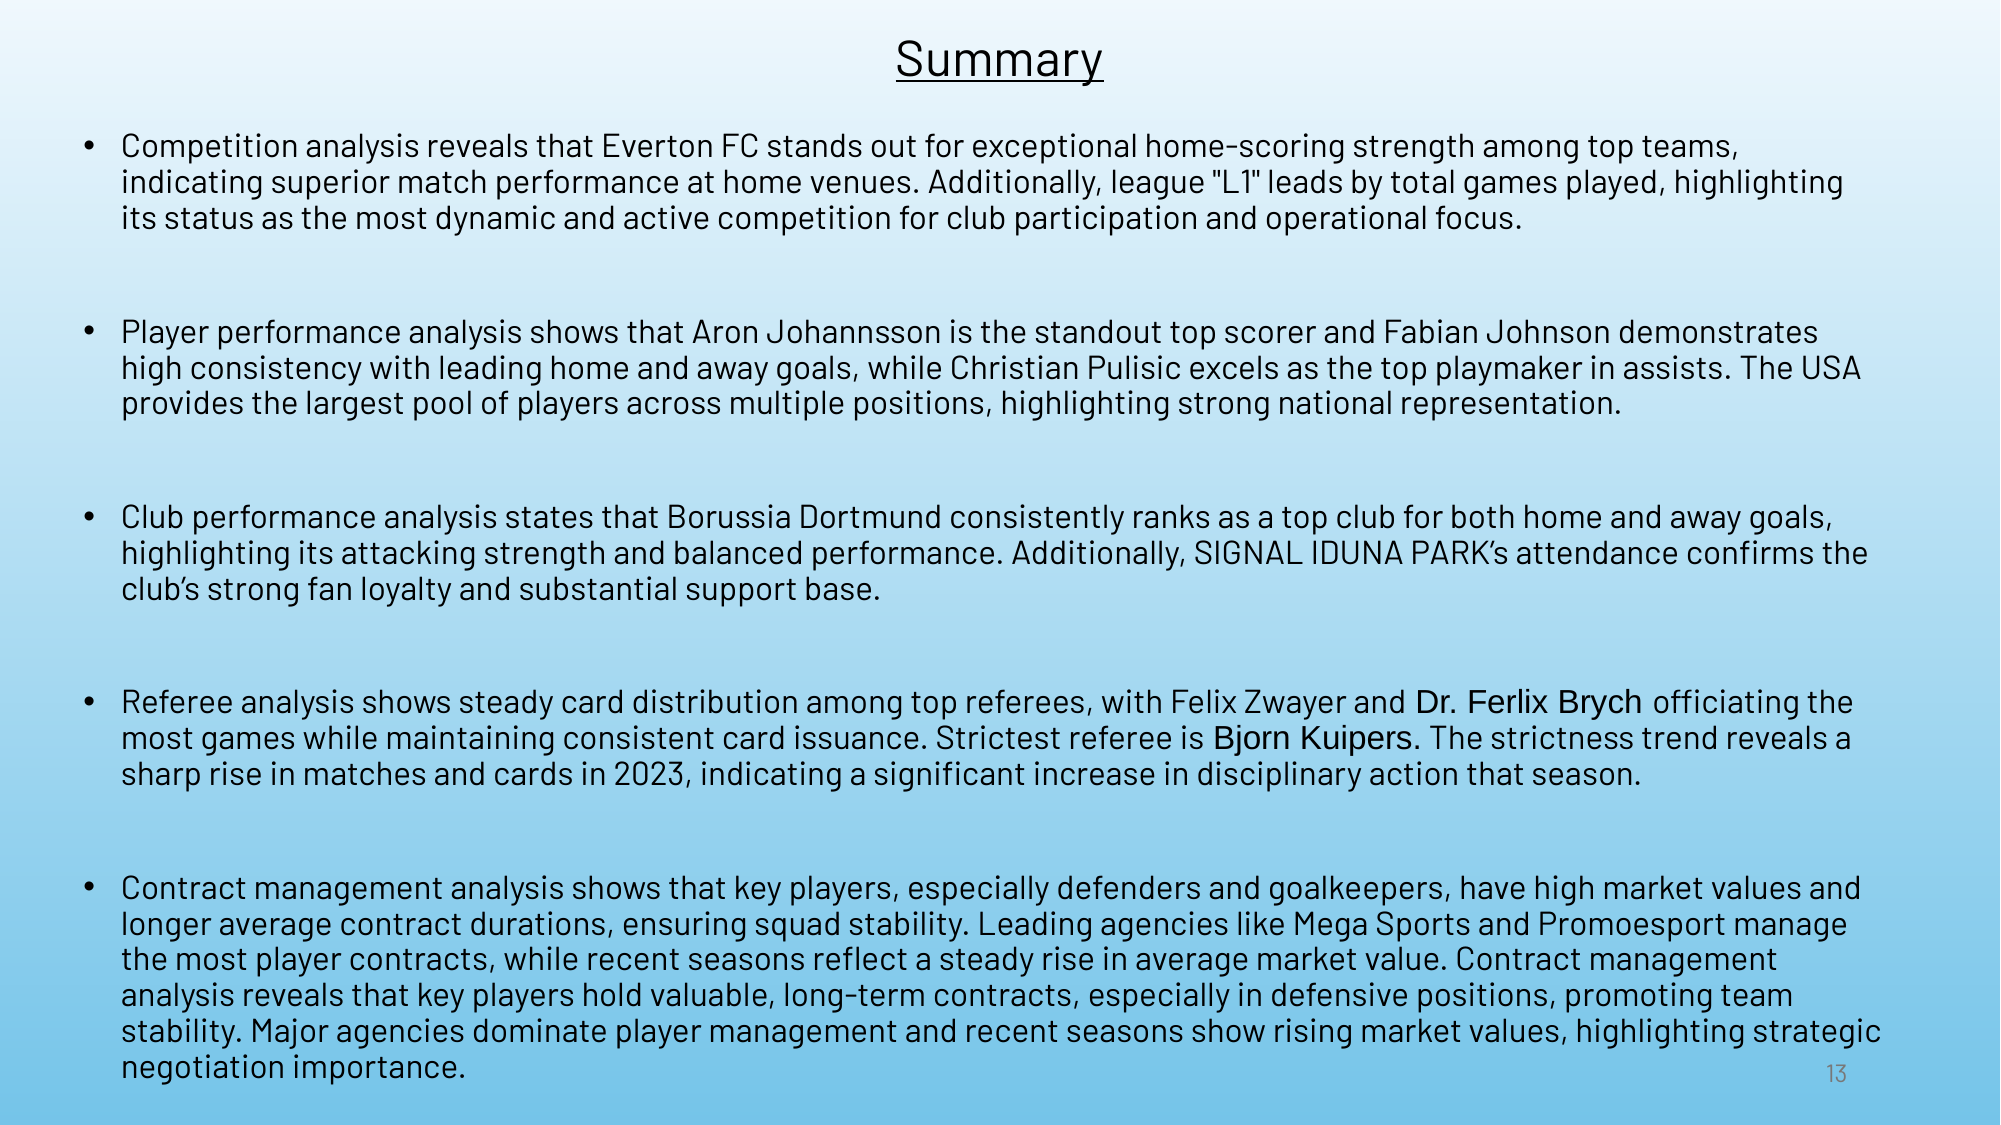

# Summary
Competition analysis reveals that Everton FC stands out for exceptional home-scoring strength among top teams, indicating superior match performance at home venues. Additionally, league "L1" leads by total games played, highlighting its status as the most dynamic and active competition for club participation and operational focus.

Player performance analysis shows that Aron Johannsson is the standout top scorer and Fabian Johnson demonstrates high consistency with leading home and away goals, while Christian Pulisic excels as the top playmaker in assists. The USA provides the largest pool of players across multiple positions, highlighting strong national representation.

Club performance analysis states that Borussia Dortmund consistently ranks as a top club for both home and away goals, highlighting its attacking strength and balanced performance. Additionally, SIGNAL IDUNA PARK’s attendance confirms the club’s strong fan loyalty and substantial support base.

Referee analysis shows steady card distribution among top referees, with Felix Zwayer and Dr. Ferlix Brych officiating the most games while maintaining consistent card issuance. Strictest referee is Bjorn Kuipers. The strictness trend reveals a sharp rise in matches and cards in 2023, indicating a significant increase in disciplinary action that season.

Contract management analysis shows that key players, especially defenders and goalkeepers, have high market values and longer average contract durations, ensuring squad stability. Leading agencies like Mega Sports and Promoesport manage the most player contracts, while recent seasons reflect a steady rise in average market value. Contract management analysis reveals that key players hold valuable, long-term contracts, especially in defensive positions, promoting team stability. Major agencies dominate player management and recent seasons show rising market values, highlighting strategic negotiation importance.

13